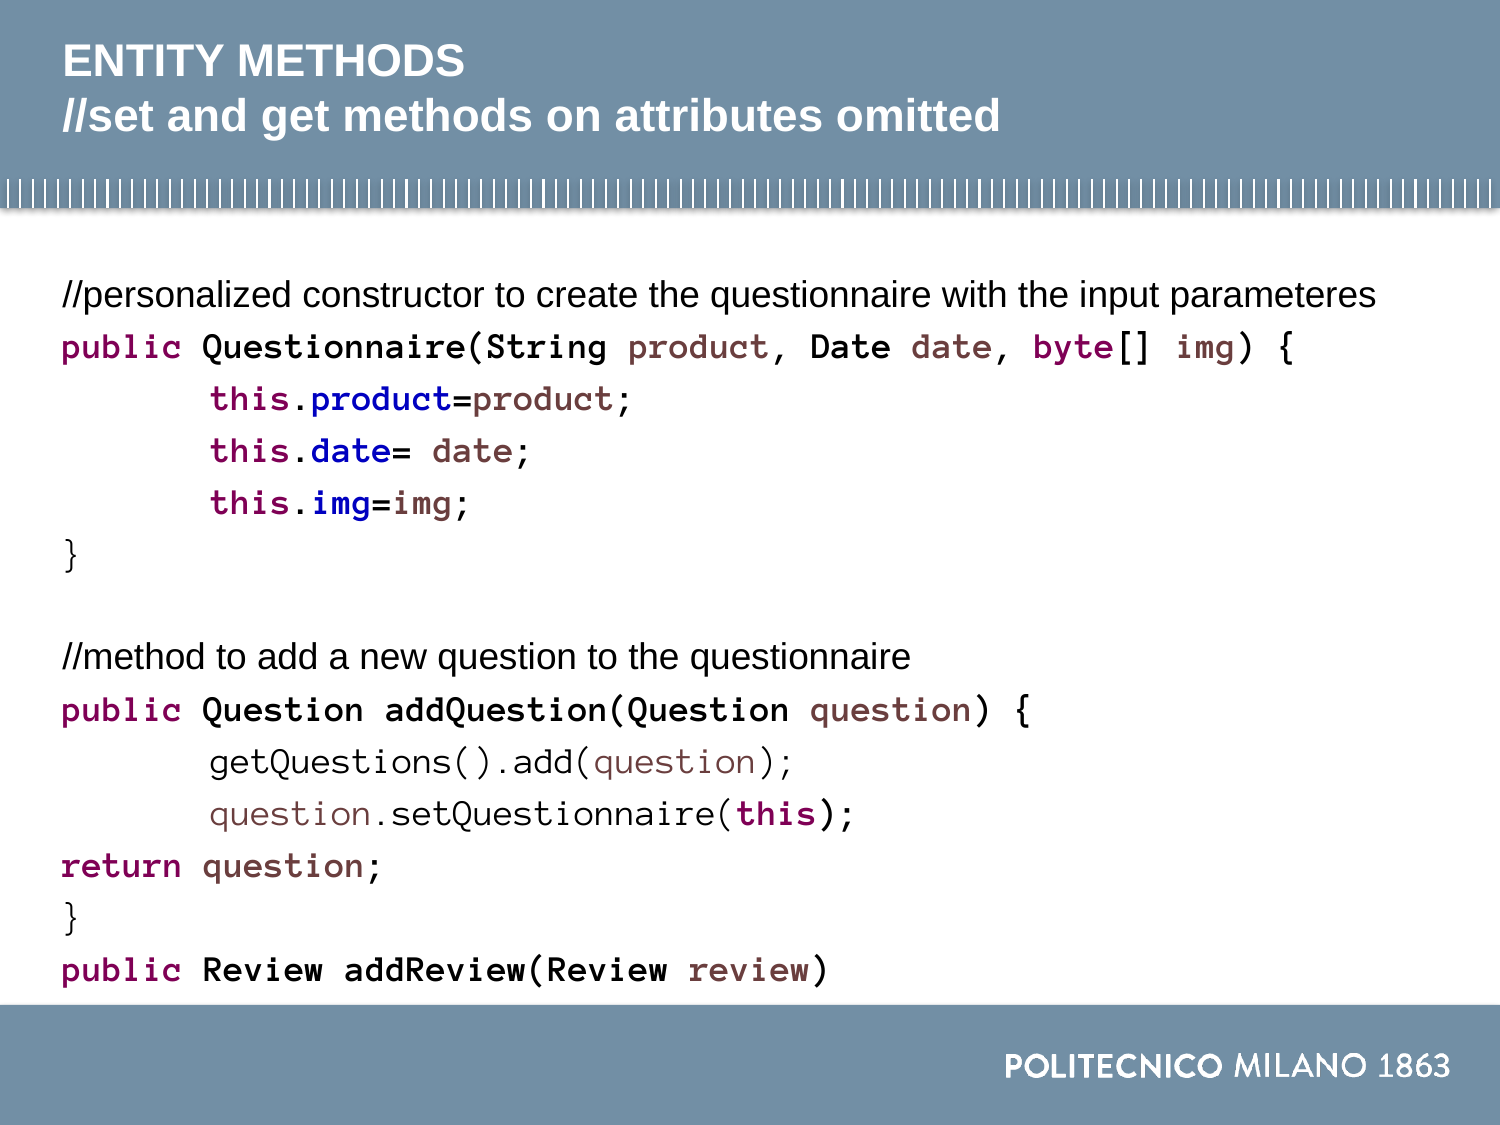

# ENTITY METHODS //set and get methods on attributes omitted
//personalized constructor to create the questionnaire with the input parameteres
public Questionnaire(String product, Date date, byte[] img) {
	this.product=product;
	this.date= date;
	this.img=img;
}

//method to add a new question to the questionnaire
public Question addQuestion(Question question) {
	getQuestions().add(question);
	question.setQuestionnaire(this);
return question;
}
public Review addReview(Review review)